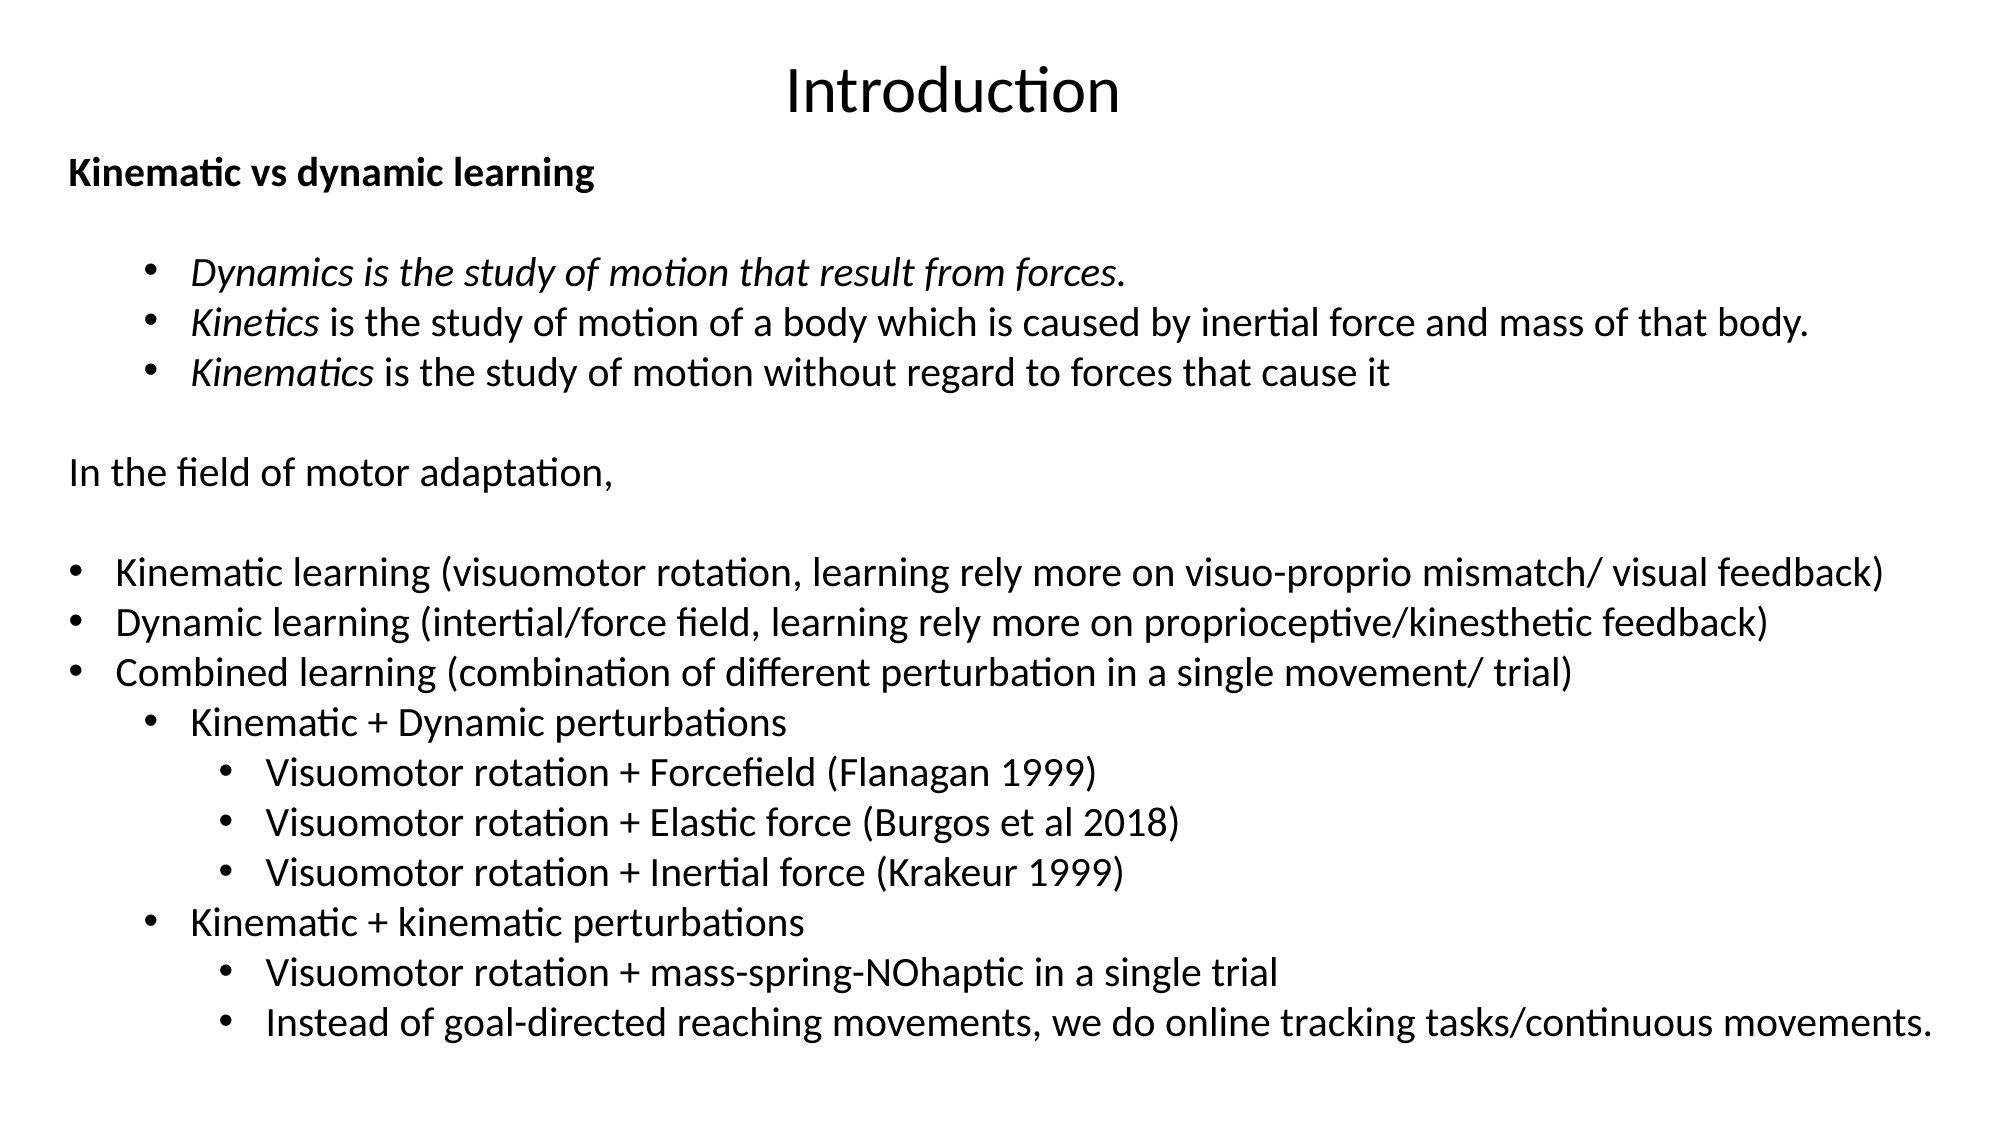

Introduction
Kinematic vs dynamic learning

Dynamics is the study of motion that result from forces.
Kinetics is the study of motion of a body which is caused by inertial force and mass of that body.
Kinematics is the study of motion without regard to forces that cause it

In the field of motor adaptation,

Kinematic learning (visuomotor rotation, learning rely more on visuo-proprio mismatch/ visual feedback)
Dynamic learning (intertial/force field, learning rely more on proprioceptive/kinesthetic feedback)
Combined learning (combination of different perturbation in a single movement/ trial)
Kinematic + Dynamic perturbations
Visuomotor rotation + Forcefield (Flanagan 1999)
Visuomotor rotation + Elastic force (Burgos et al 2018)
Visuomotor rotation + Inertial force (Krakeur 1999)
Kinematic + kinematic perturbations
Visuomotor rotation + mass-spring-NOhaptic in a single trial
Instead of goal-directed reaching movements, we do online tracking tasks/continuous movements.